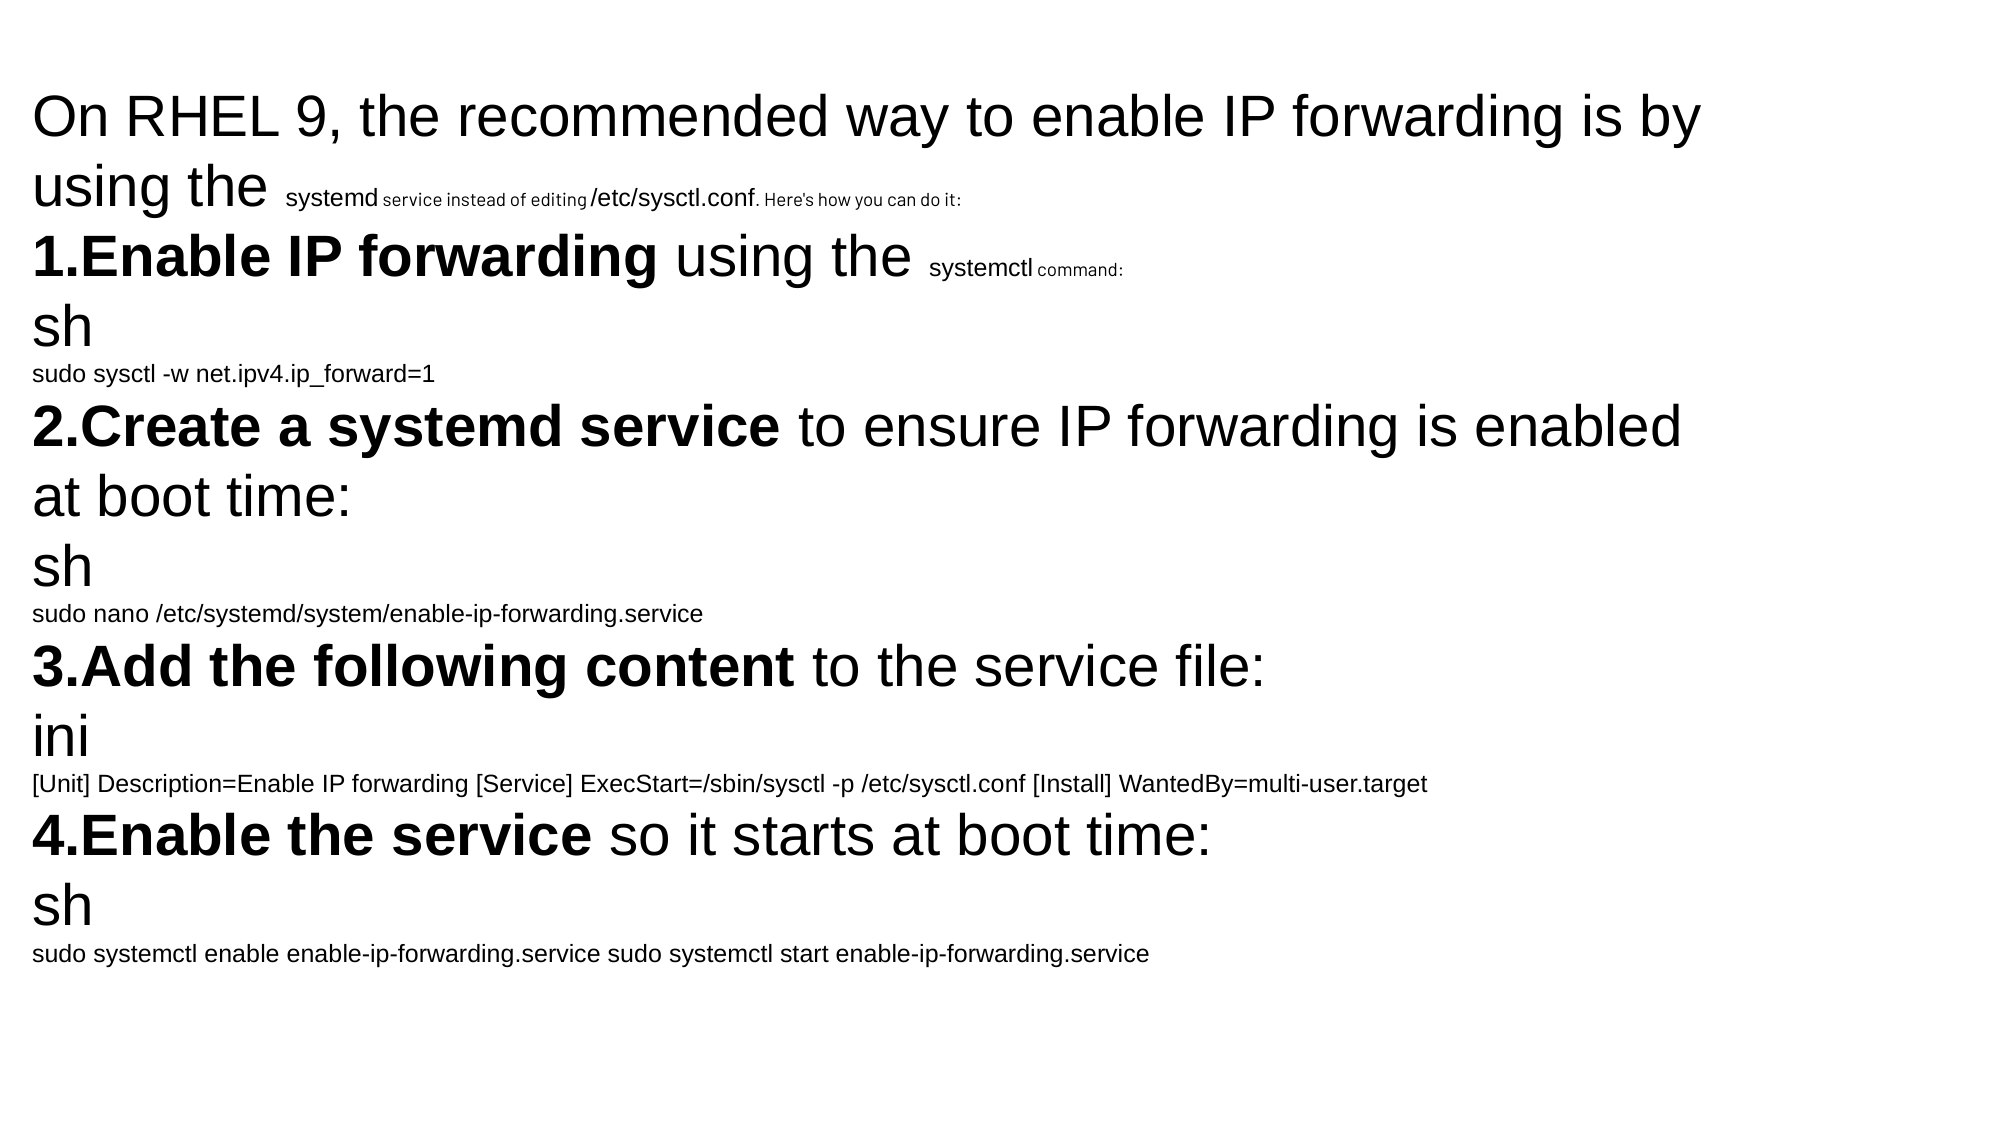

On RHEL 9, the recommended way to enable IP forwarding is by using the systemd service instead of editing /etc/sysctl.conf. Here's how you can do it:
Enable IP forwarding using the systemctl command:
sh
sudo sysctl -w net.ipv4.ip_forward=1
Create a systemd service to ensure IP forwarding is enabled at boot time:
sh
sudo nano /etc/systemd/system/enable-ip-forwarding.service
Add the following content to the service file:
ini
[Unit] Description=Enable IP forwarding [Service] ExecStart=/sbin/sysctl -p /etc/sysctl.conf [Install] WantedBy=multi-user.target
Enable the service so it starts at boot time:
sh
sudo systemctl enable enable-ip-forwarding.service sudo systemctl start enable-ip-forwarding.service